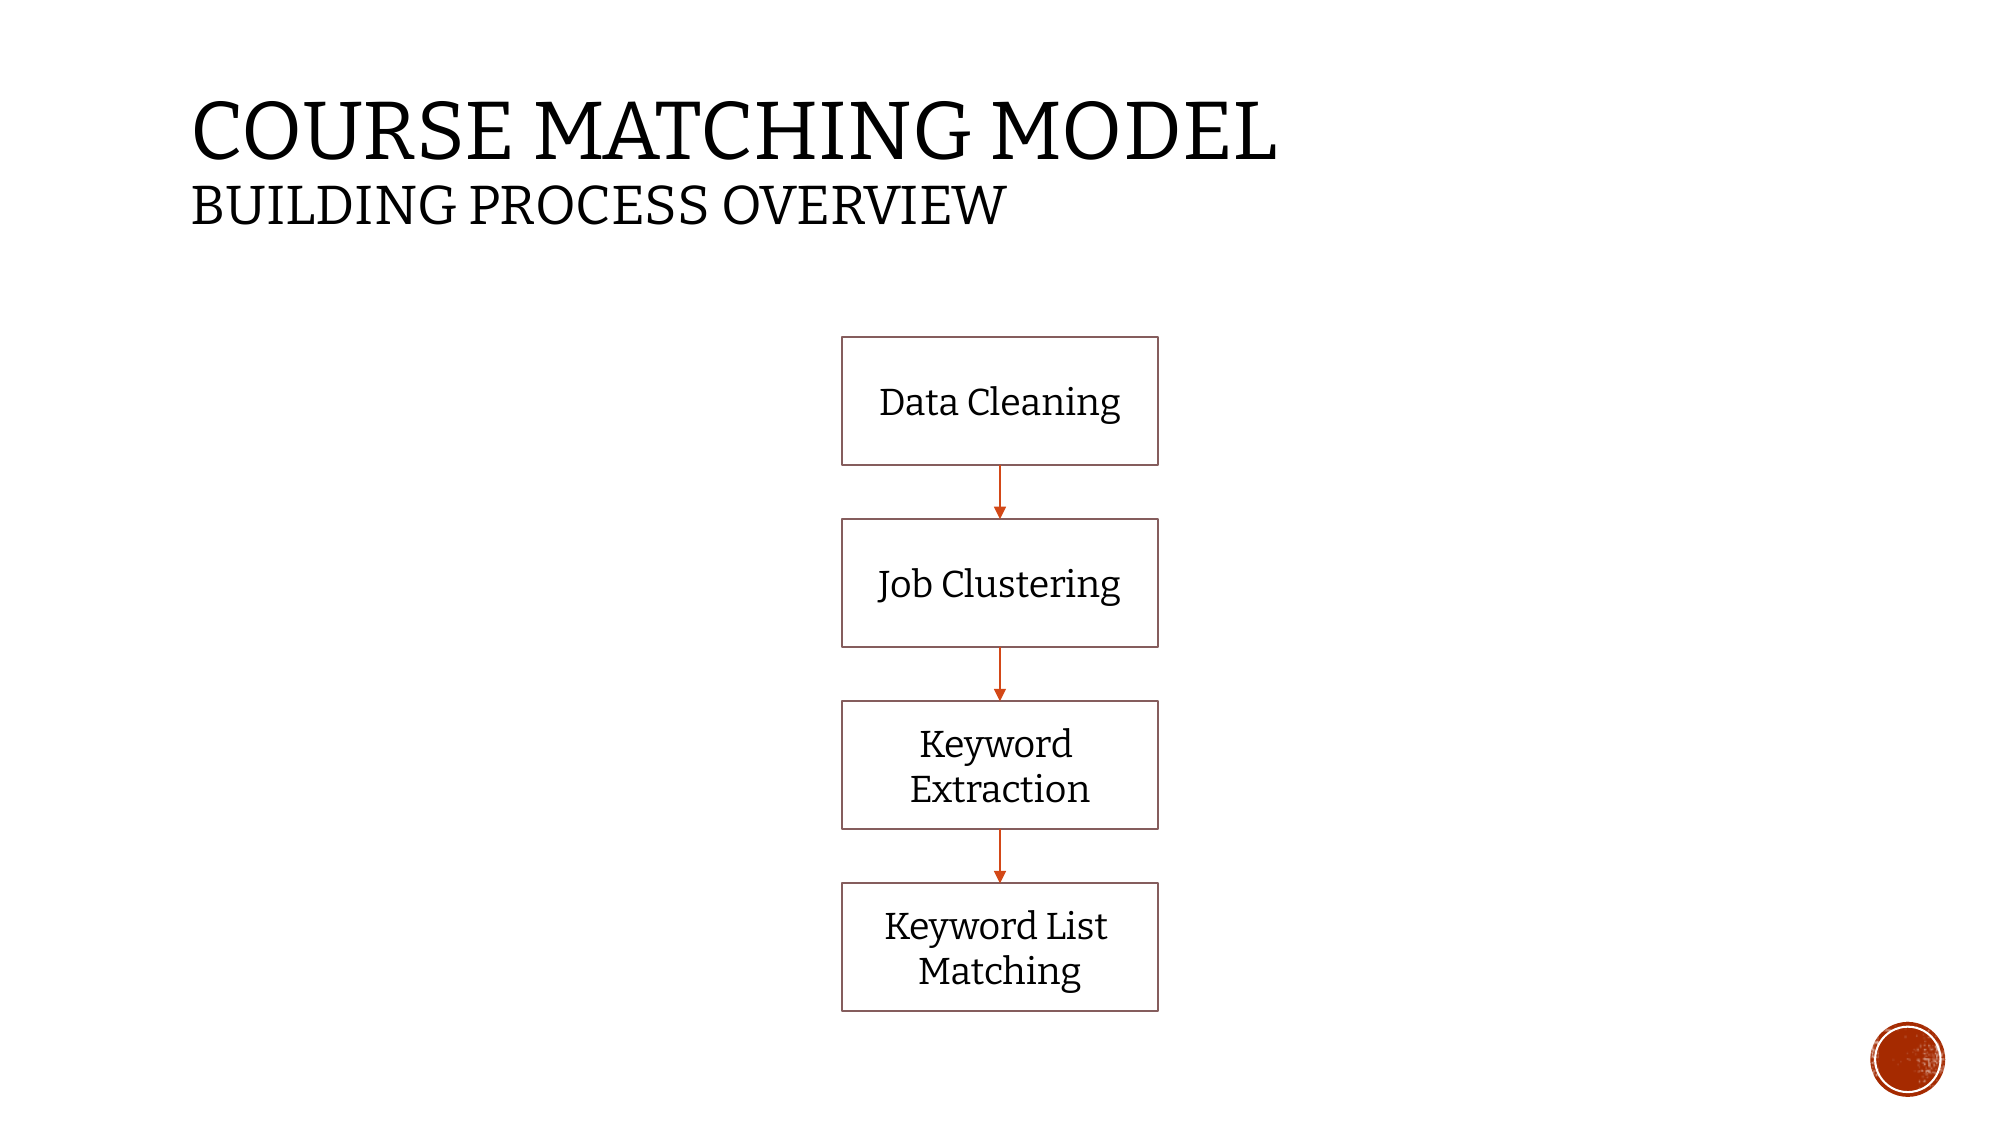

# Course Matching Model Building Process Overview
Data Cleaning
Job Clustering
Keyword  Extraction
Keyword List  Matching